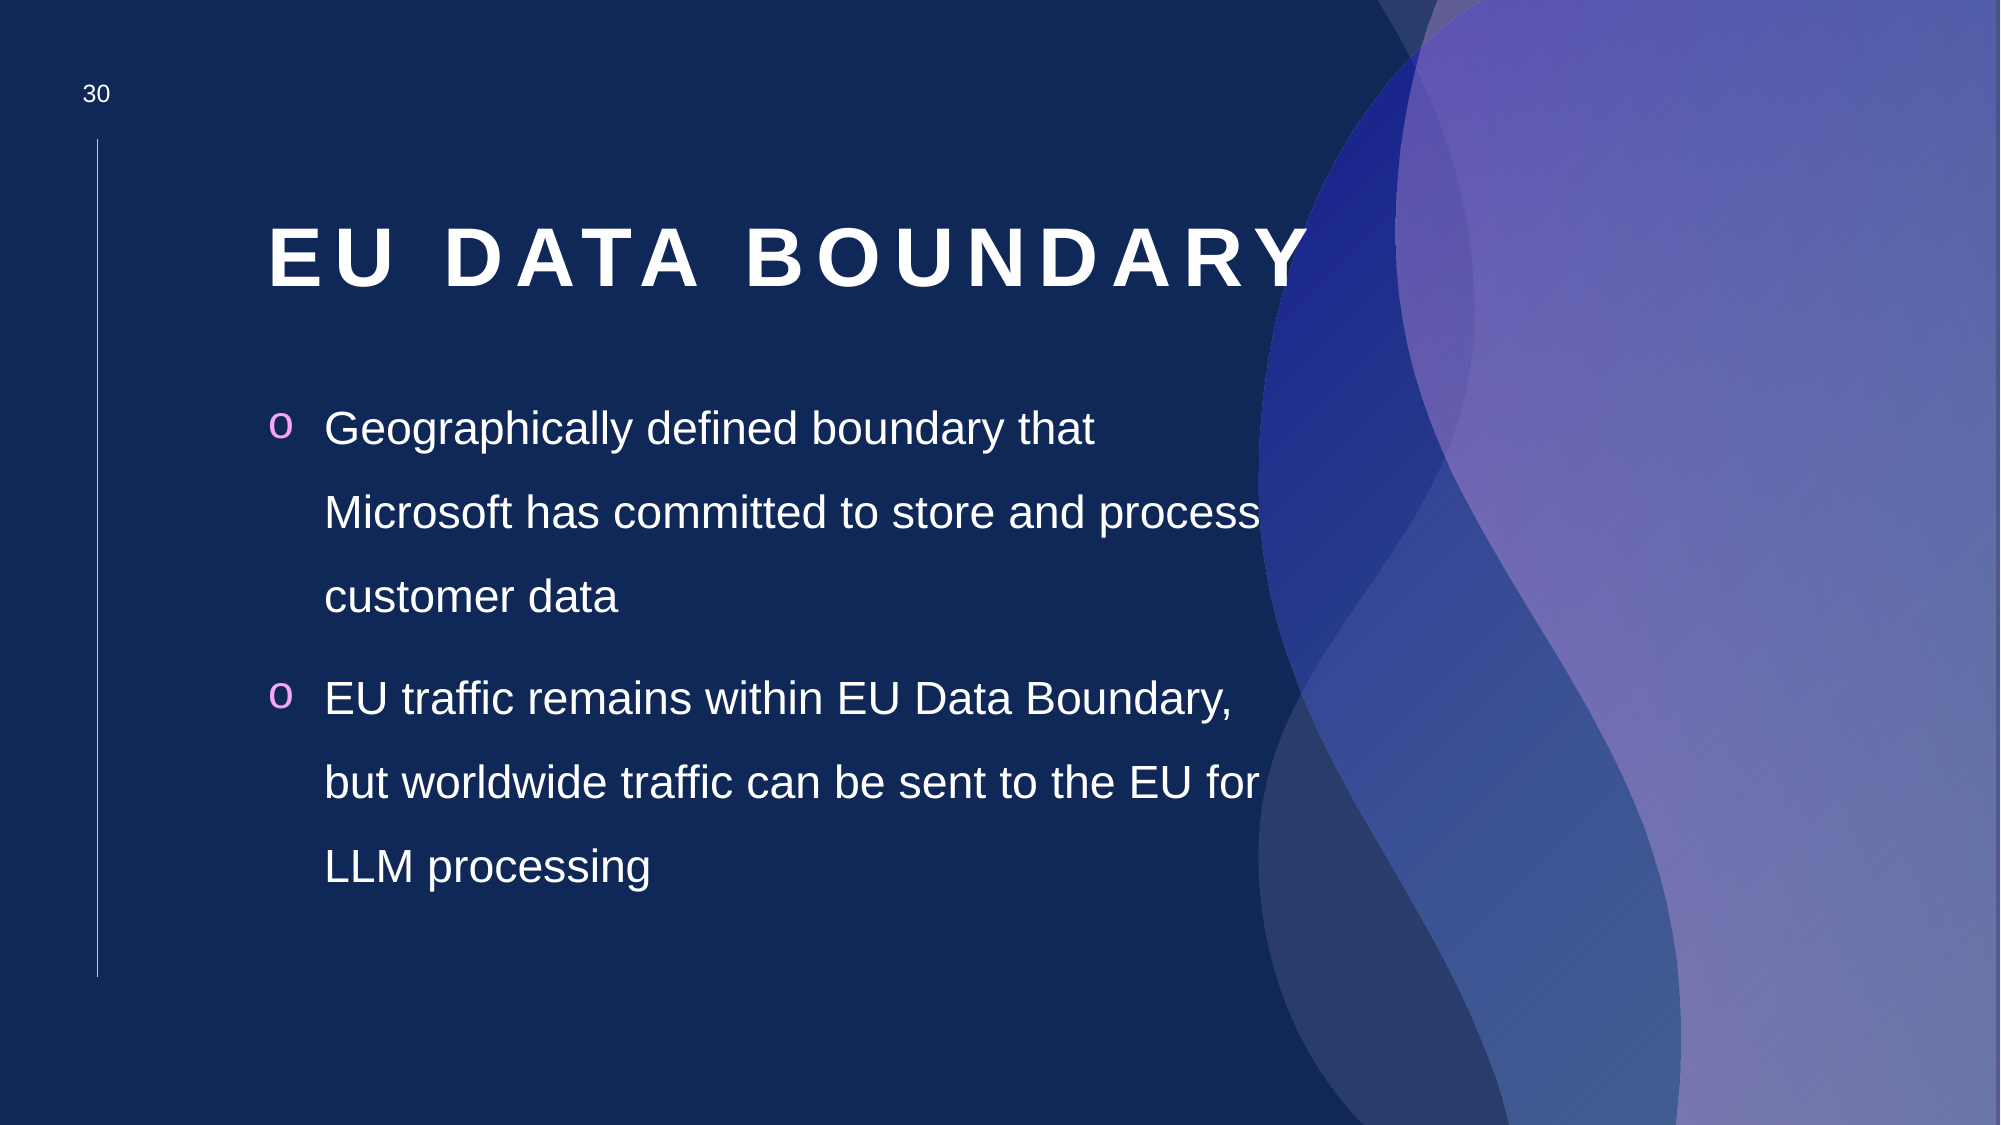

30
# EU Data boundary
Geographically defined boundary that Microsoft has committed to store and process customer data
EU traffic remains within EU Data Boundary, but worldwide traffic can be sent to the EU for LLM processing